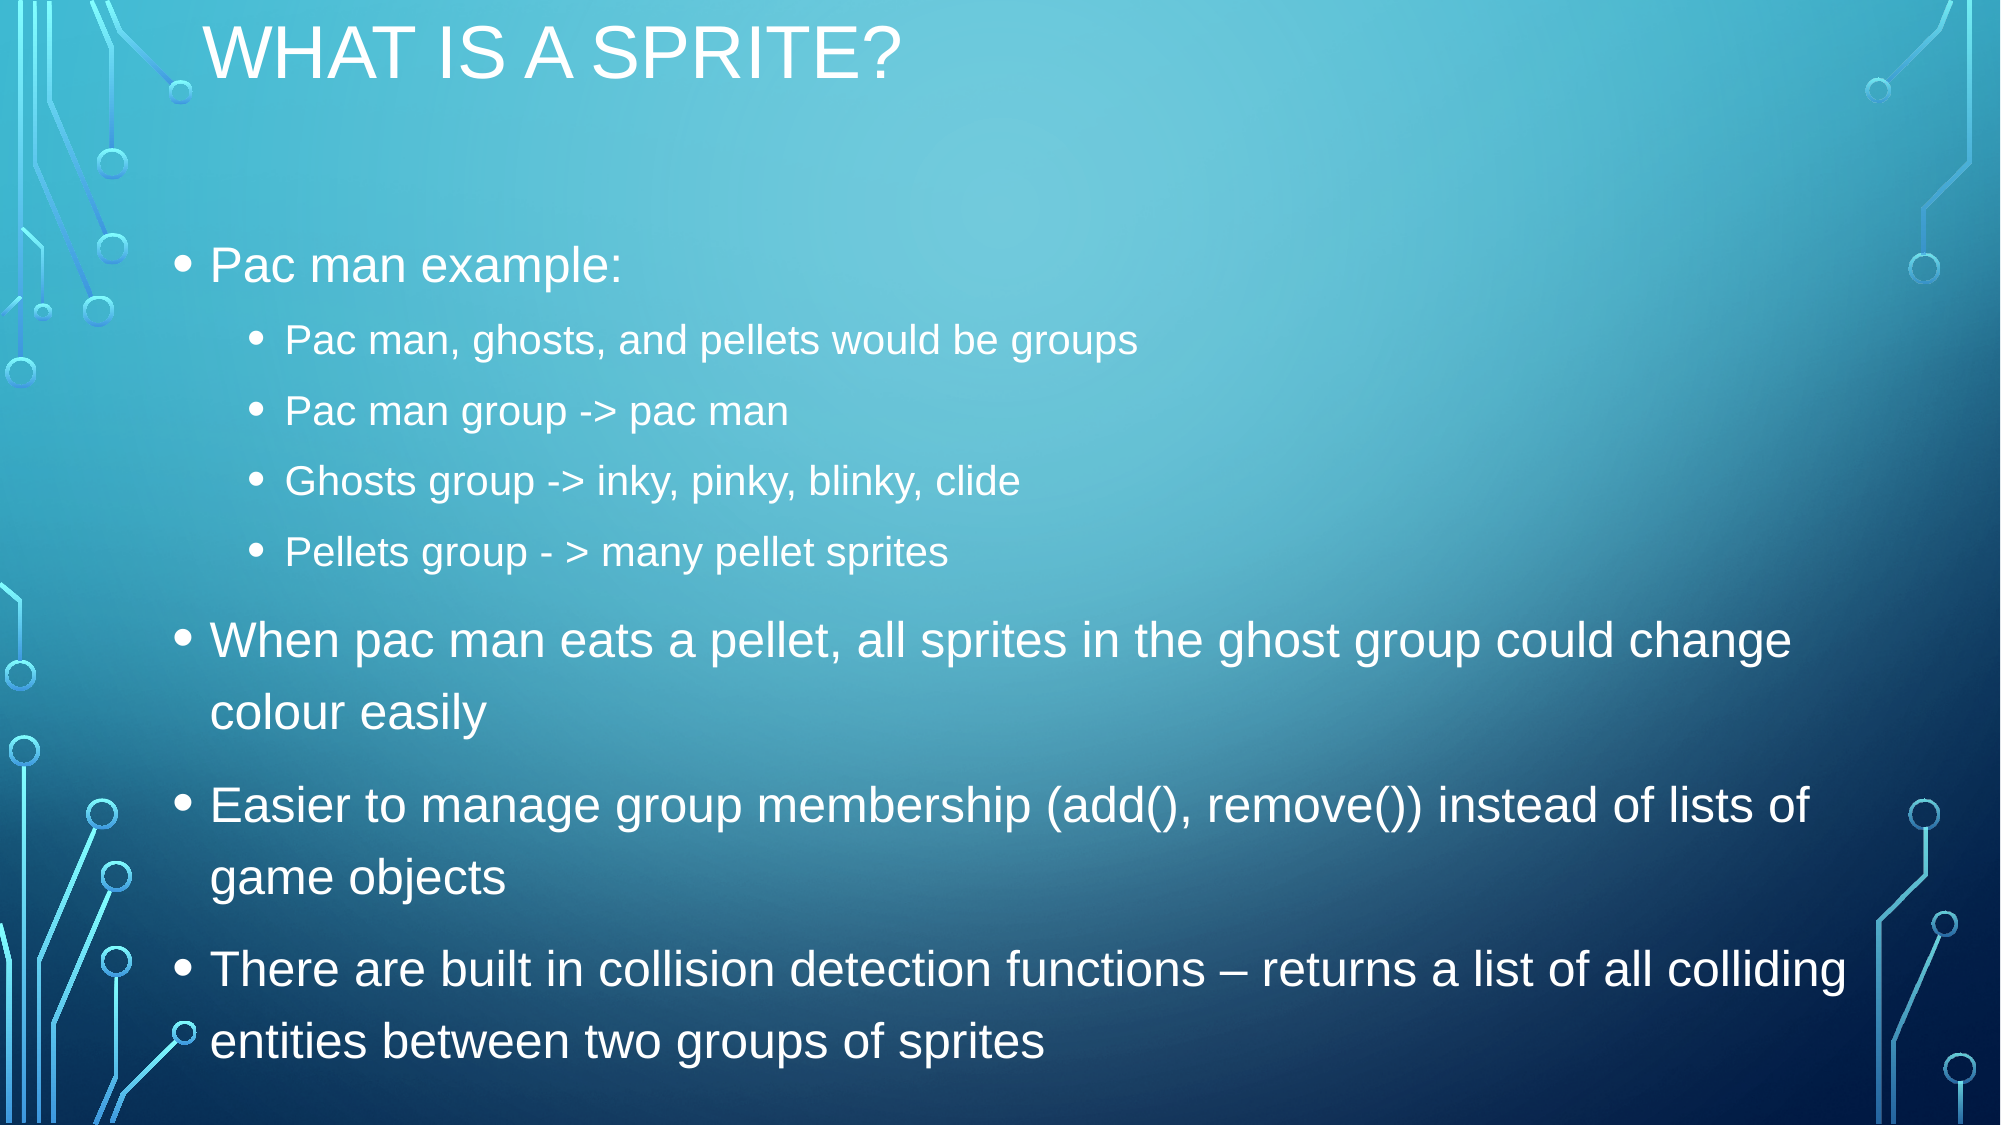

# What is a Sprite?
Pac man example:
Pac man, ghosts, and pellets would be groups
Pac man group -> pac man
Ghosts group -> inky, pinky, blinky, clide
Pellets group - > many pellet sprites
When pac man eats a pellet, all sprites in the ghost group could change colour easily
Easier to manage group membership (add(), remove()) instead of lists of game objects
There are built in collision detection functions – returns a list of all colliding entities between two groups of sprites